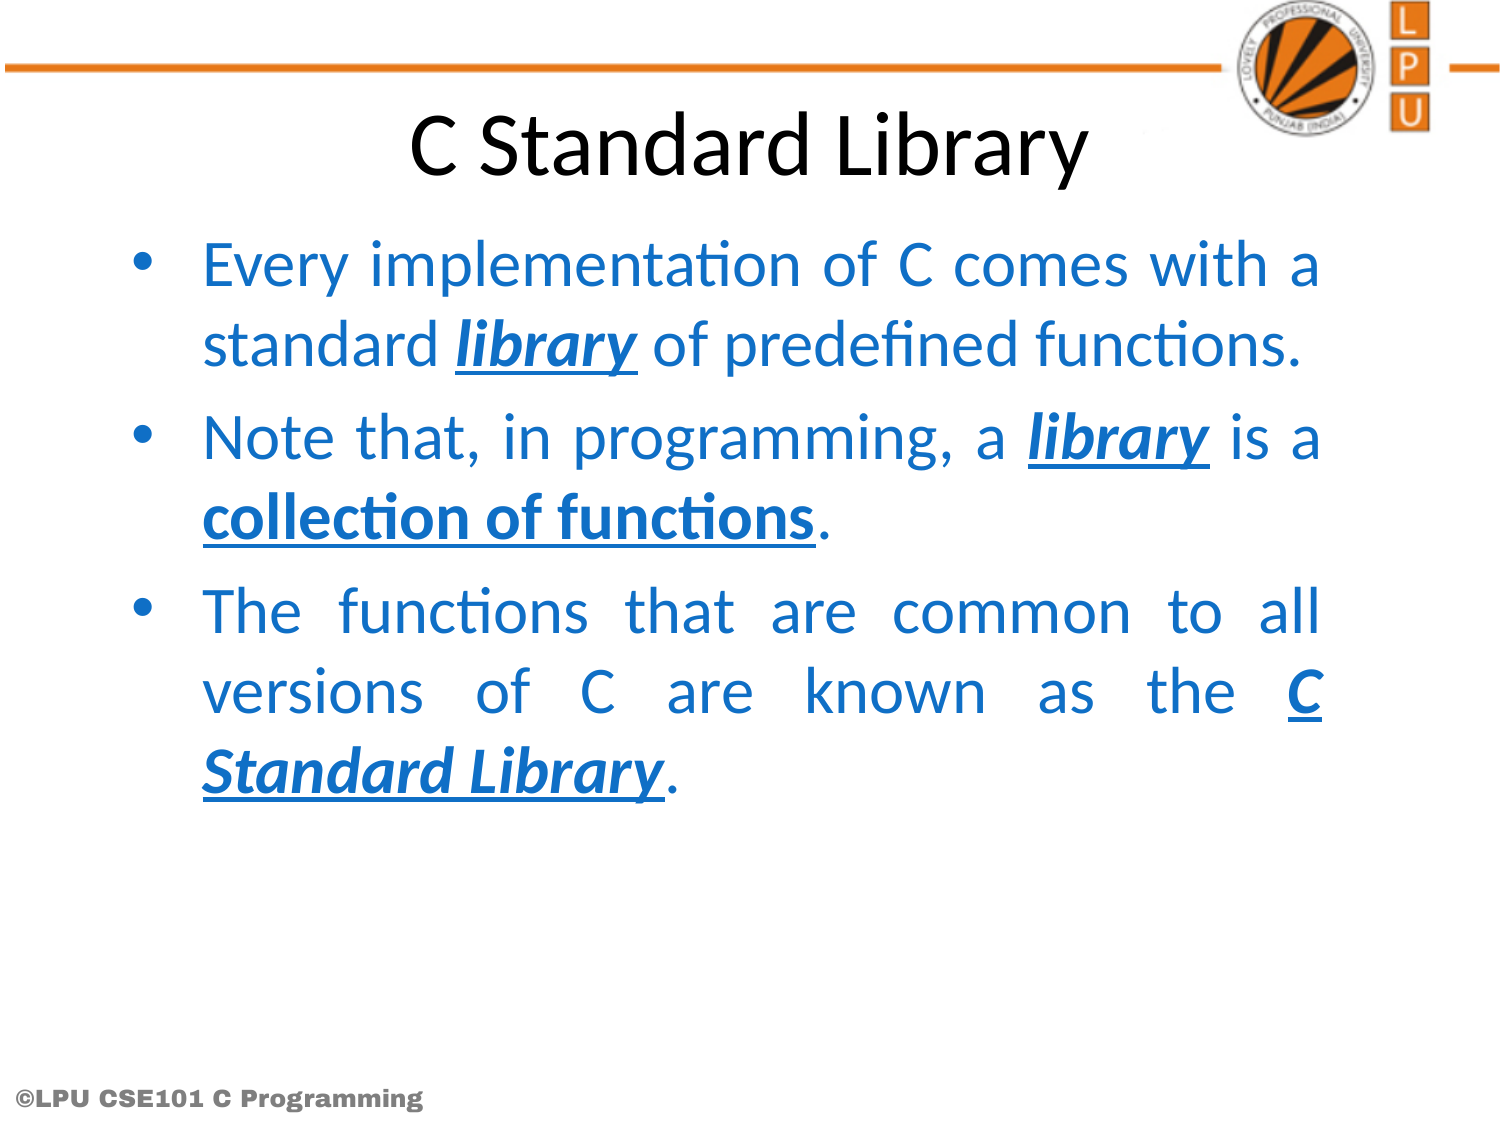

# C Standard Library
Every implementation of C comes with a standard library of predefined functions.
Note that, in programming, a library is a collection of functions.
The functions that are common to all versions of C are known as the C Standard Library.